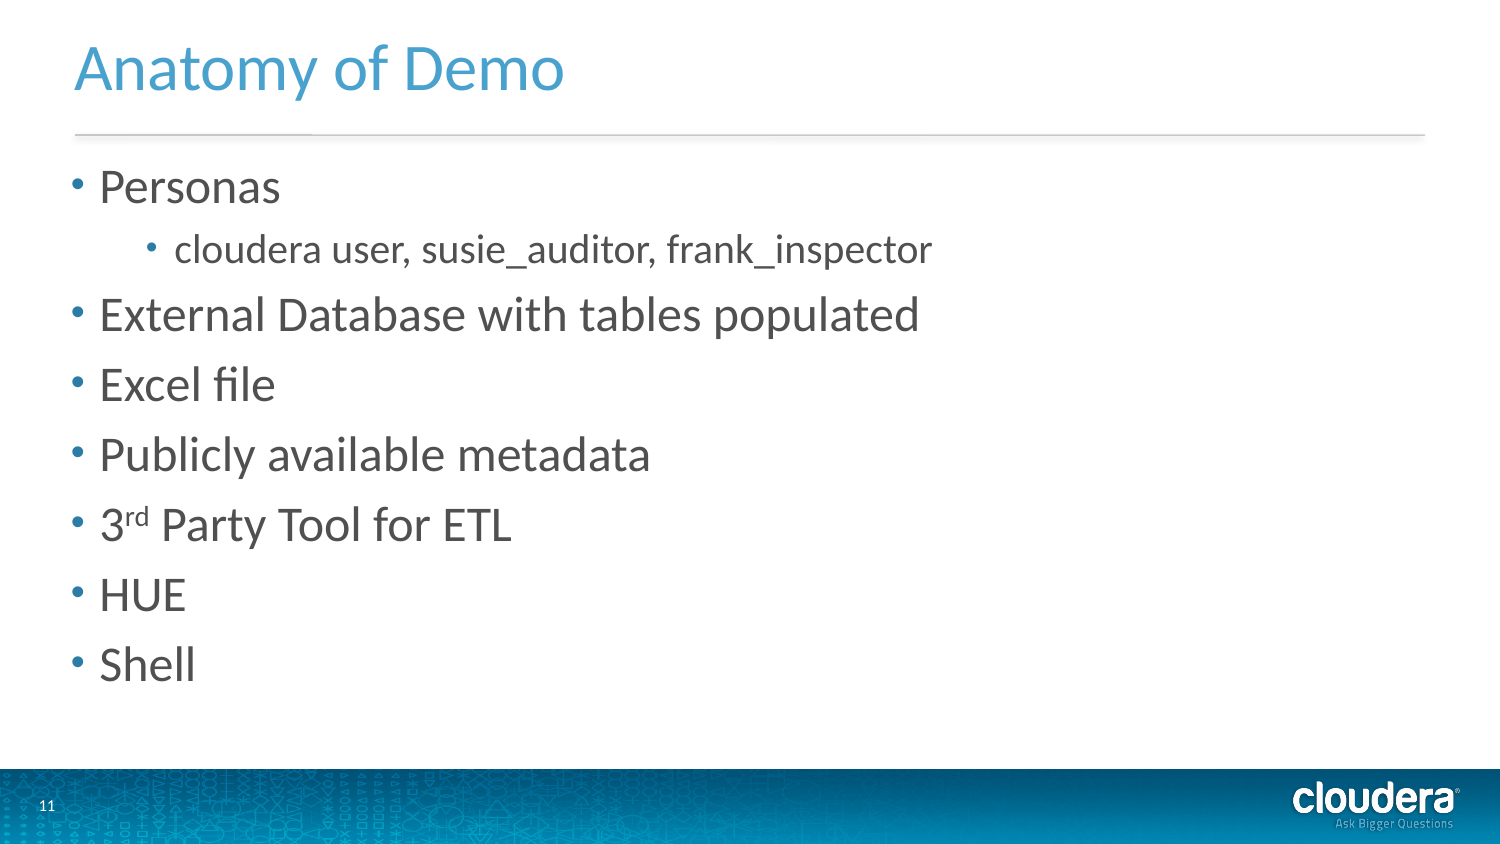

# Anatomy of Demo
Personas
cloudera user, susie_auditor, frank_inspector
External Database with tables populated
Excel file
Publicly available metadata
3rd Party Tool for ETL
HUE
Shell